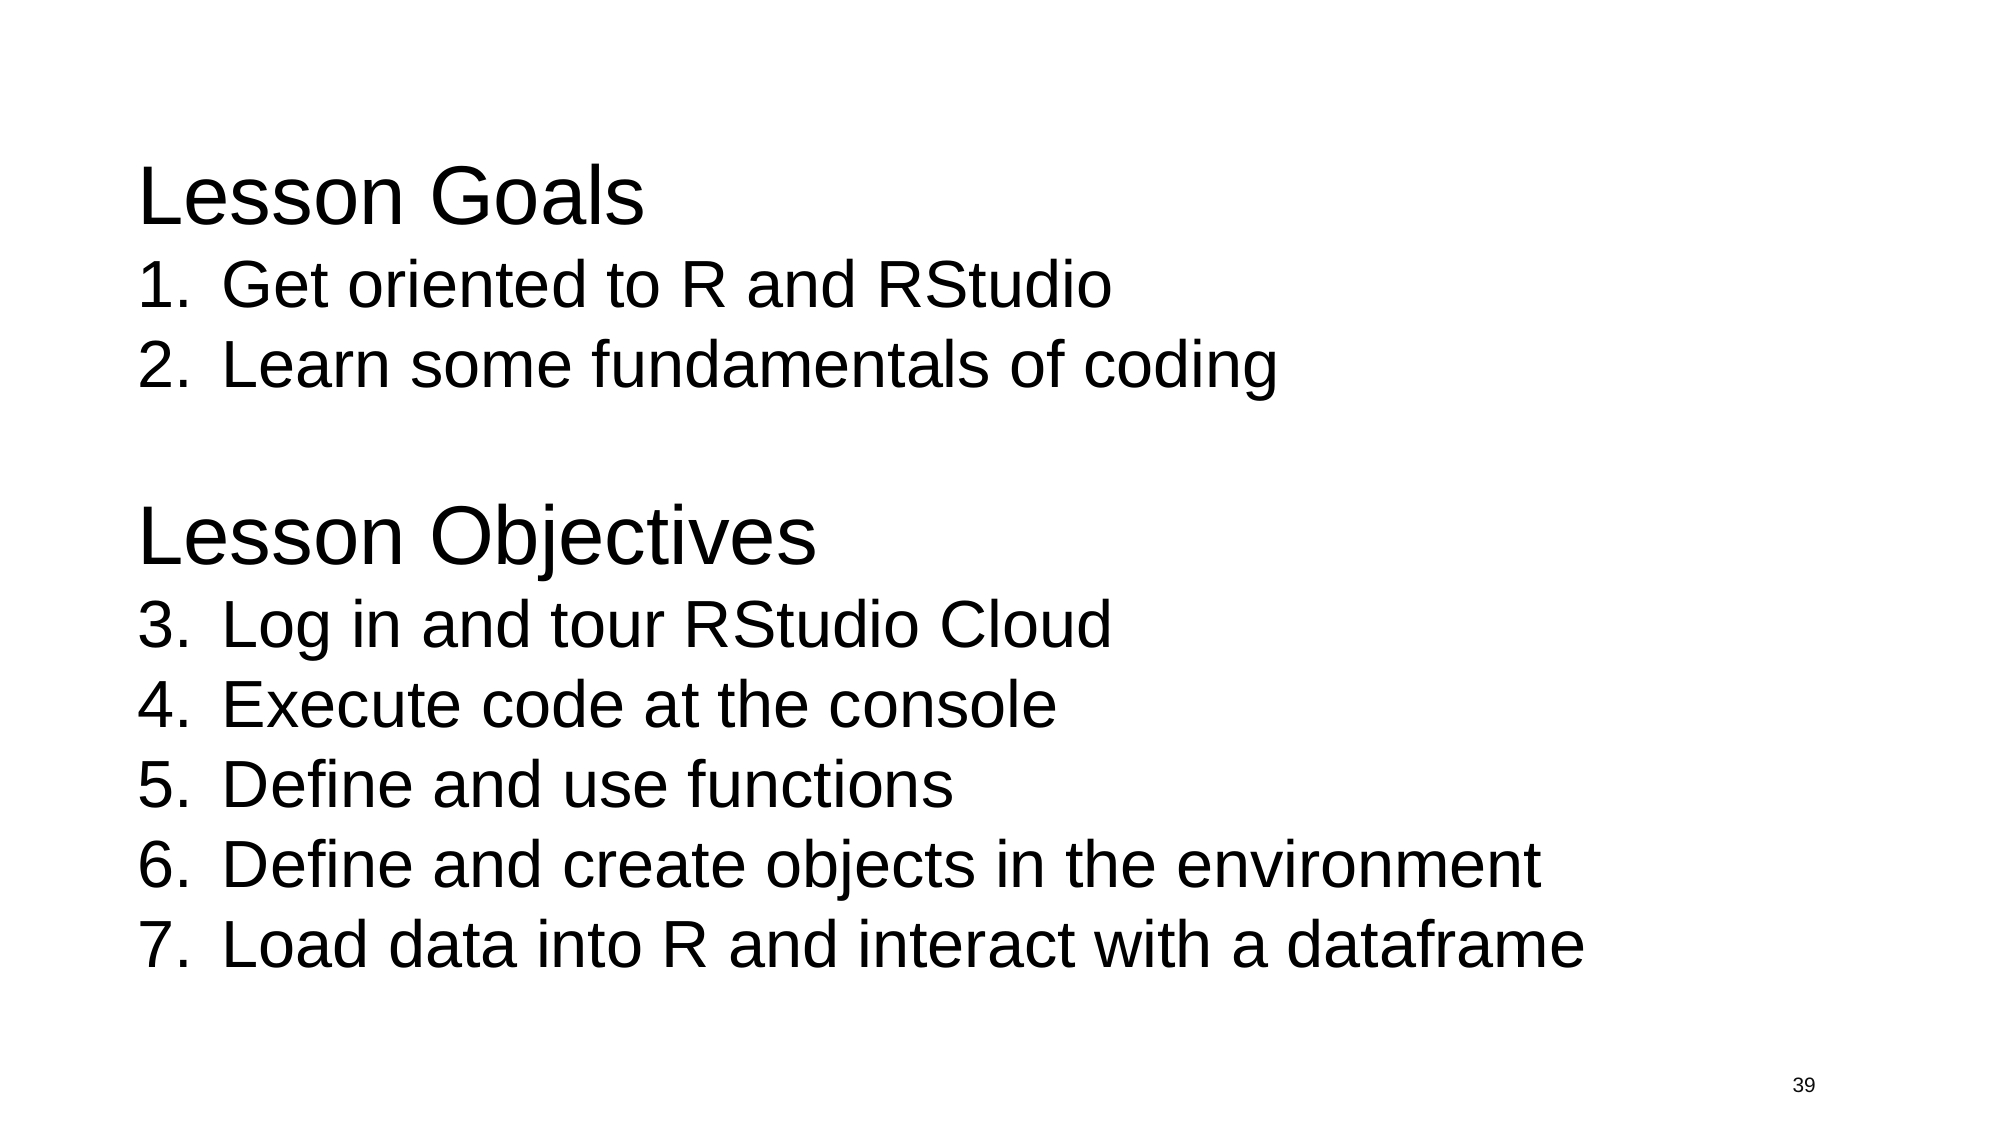

Lesson Goals
Get oriented to R and RStudio
Learn some fundamentals of coding

Lesson Objectives
Log in and tour RStudio Cloud
Execute code at the console
Define and use functions
Define and create objects in the environment
Load data into R and interact with a dataframe
39